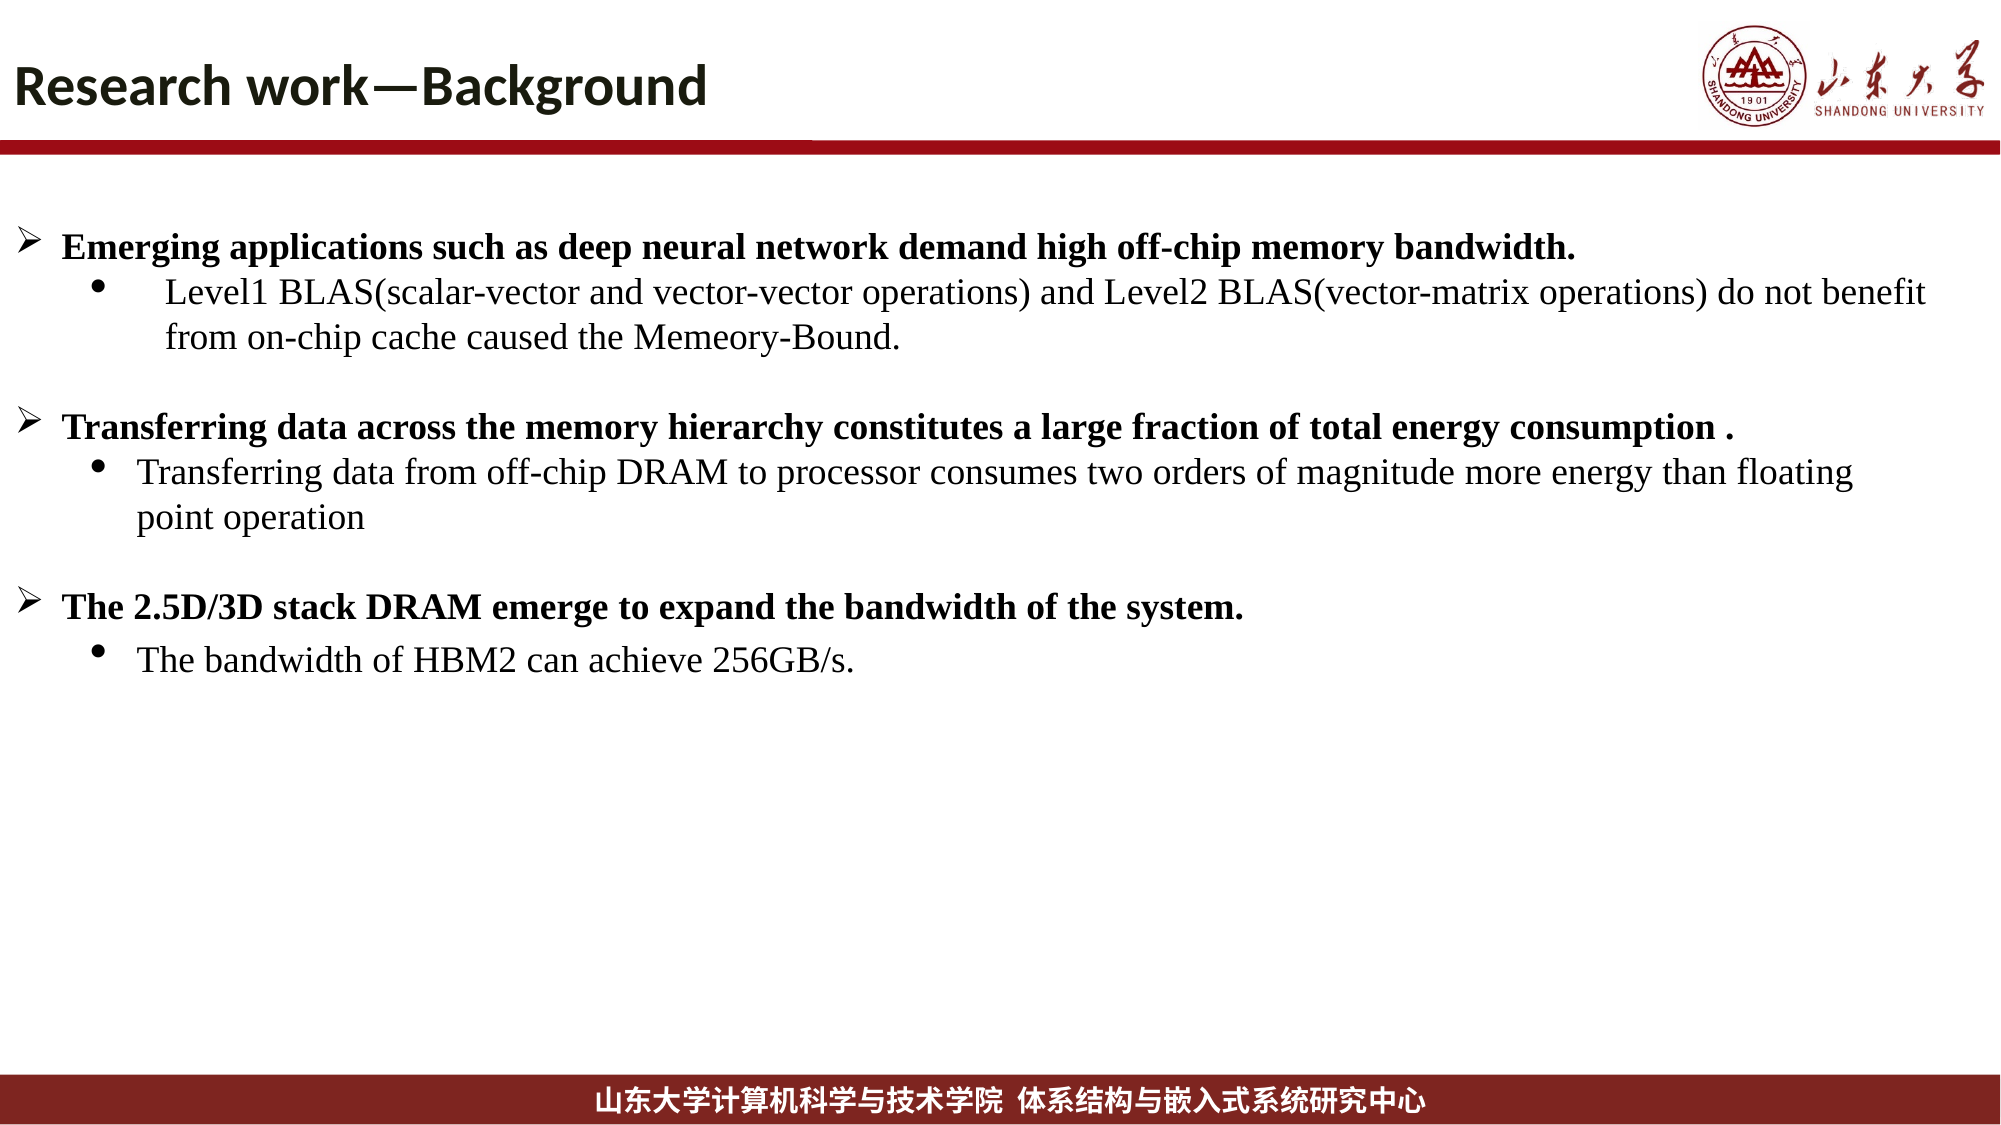

# Research work—Background

Emerging applications such as deep neural network demand high off-chip memory bandwidth.
Level1 BLAS(scalar-vector and vector-vector operations) and Level2 BLAS(vector-matrix operations) do not benefit from on-chip cache caused the Memeory-Bound.

Transferring data across the memory hierarchy constitutes a large fraction of total energy consumption .
Transferring data from off-chip DRAM to processor consumes two orders of magnitude more energy than floating point operation

The 2.5D/3D stack DRAM emerge to expand the bandwidth of the system.
The bandwidth of HBM2 can achieve 256GB/s.